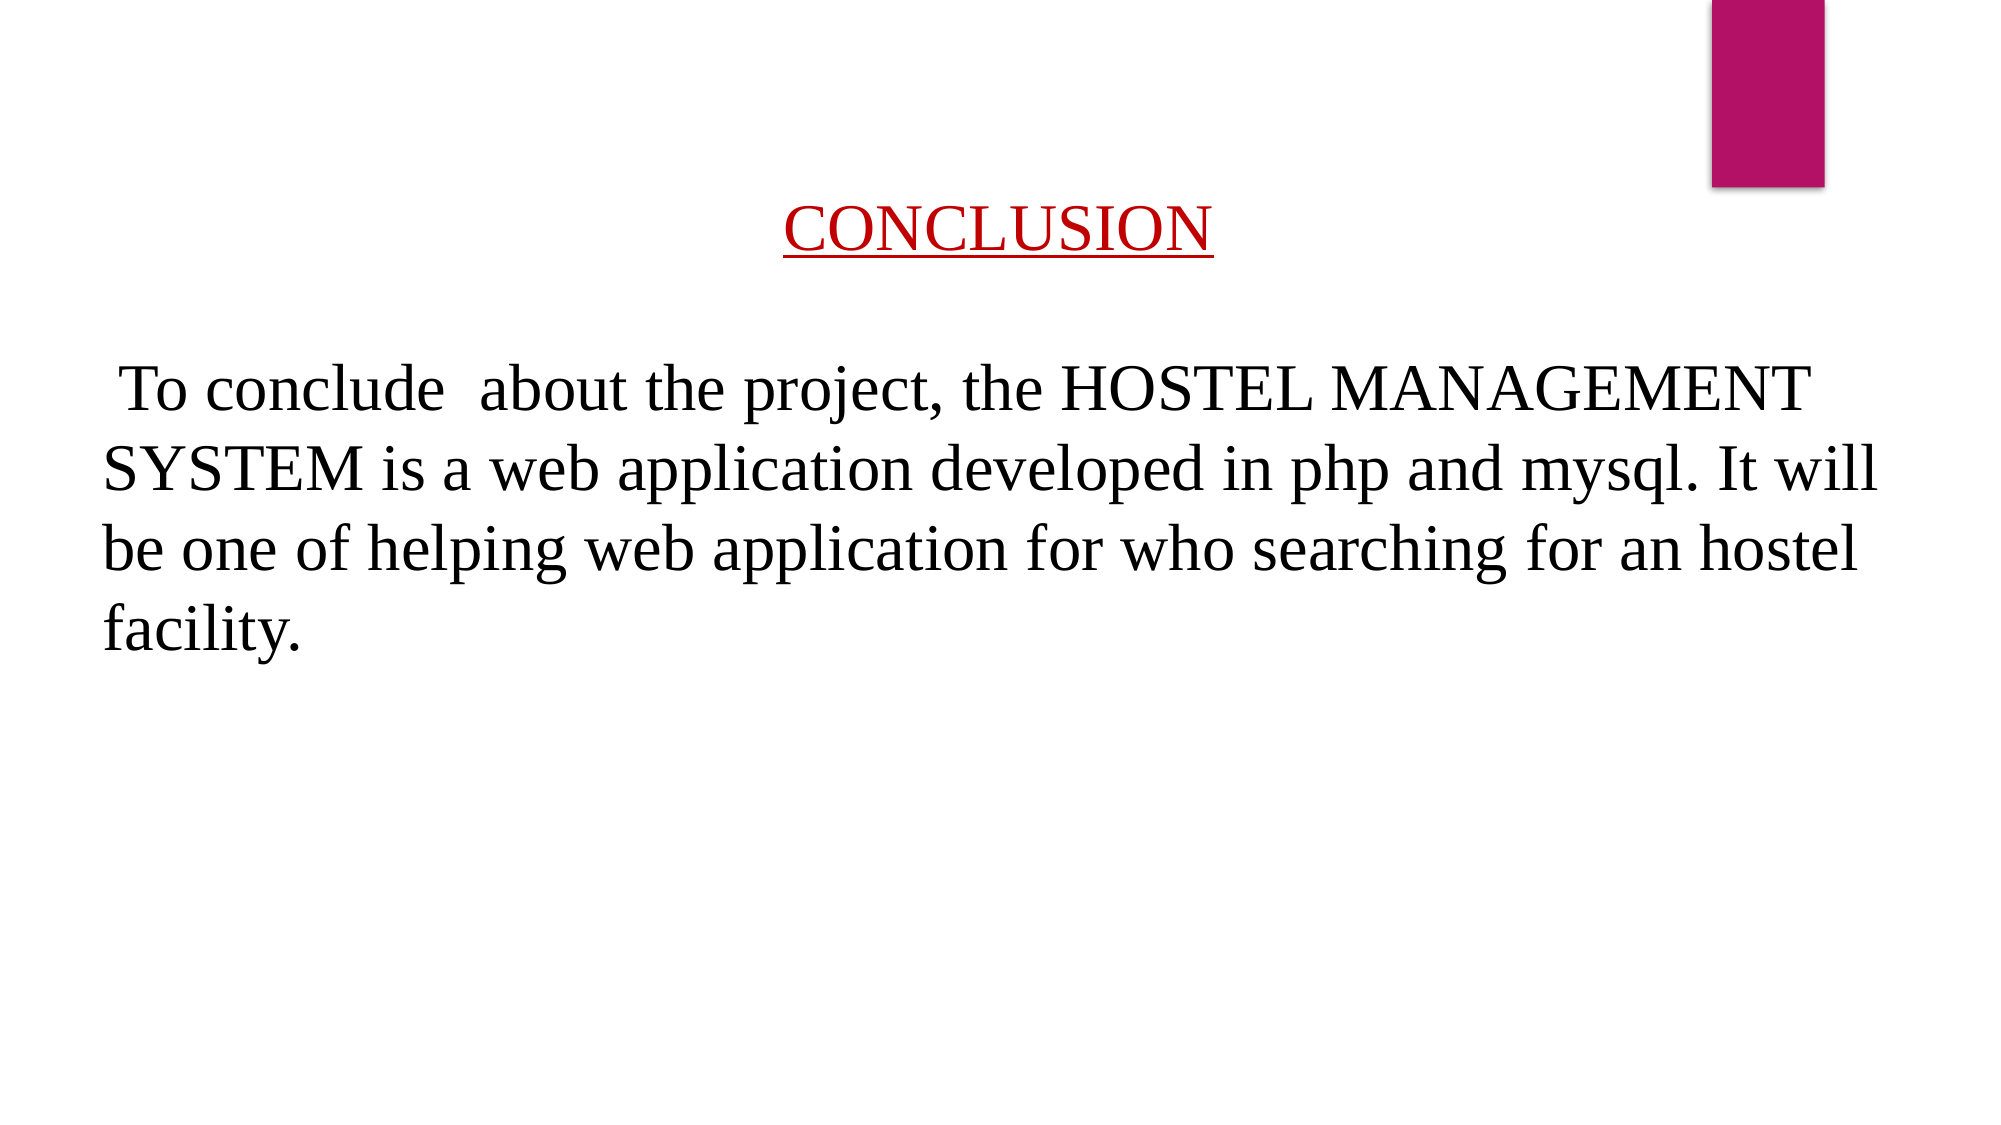

CONCLUSION

 To conclude  about the project, the HOSTEL MANAGEMENT SYSTEM is a web application developed in php and mysql. It will be one of helping web application for who searching for an hostel facility.